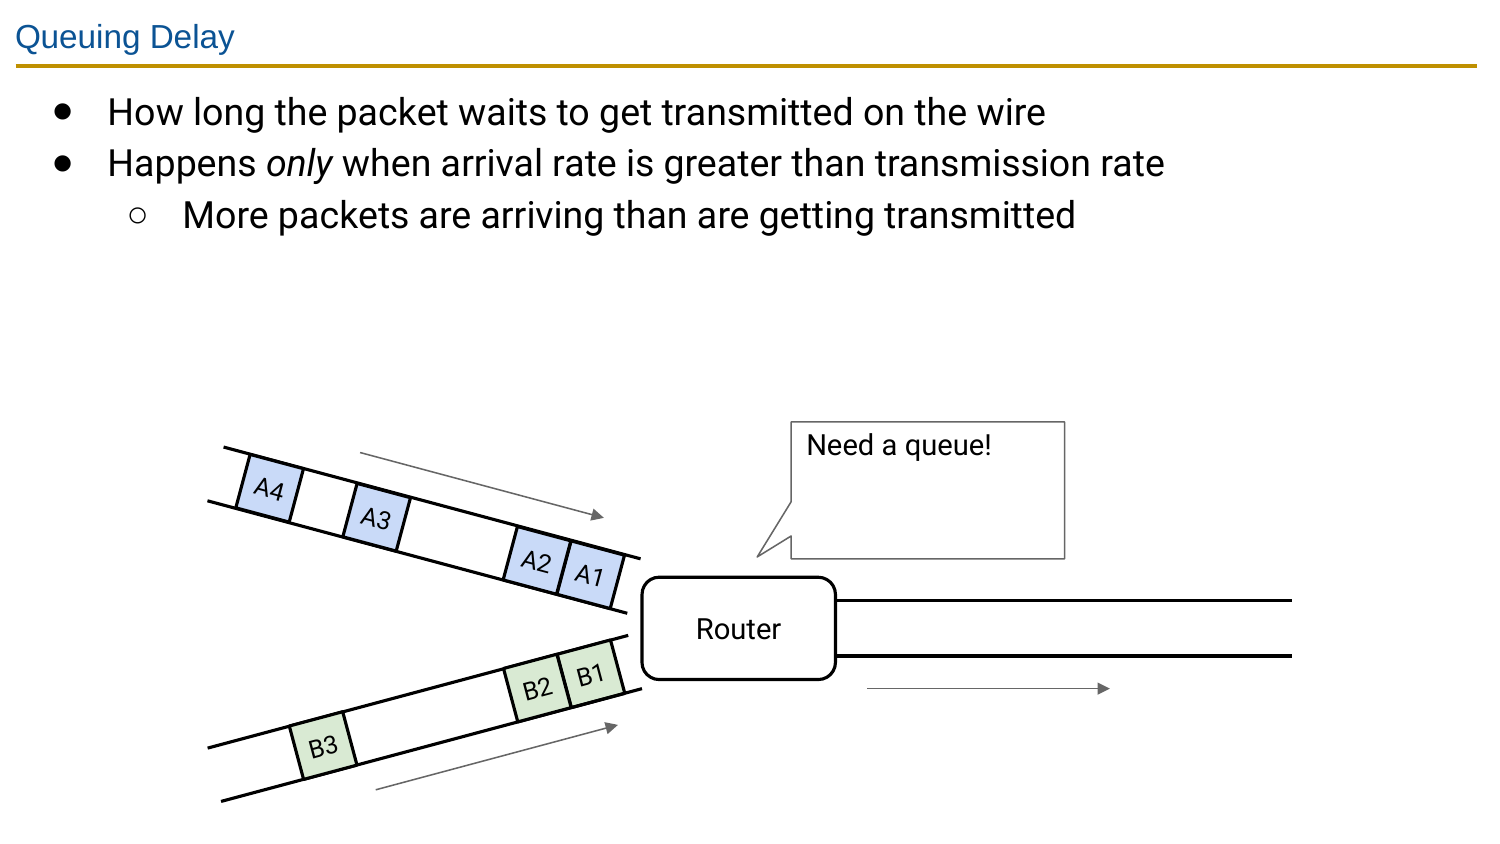

# Queuing Delay
How long the packet waits to get transmitted on the wire
Happens only when arrival rate is greater than transmission rate
More packets are arriving than are getting transmitted
Need a queue!
A4
A3
A2
A1
Router
B1
B2
B3